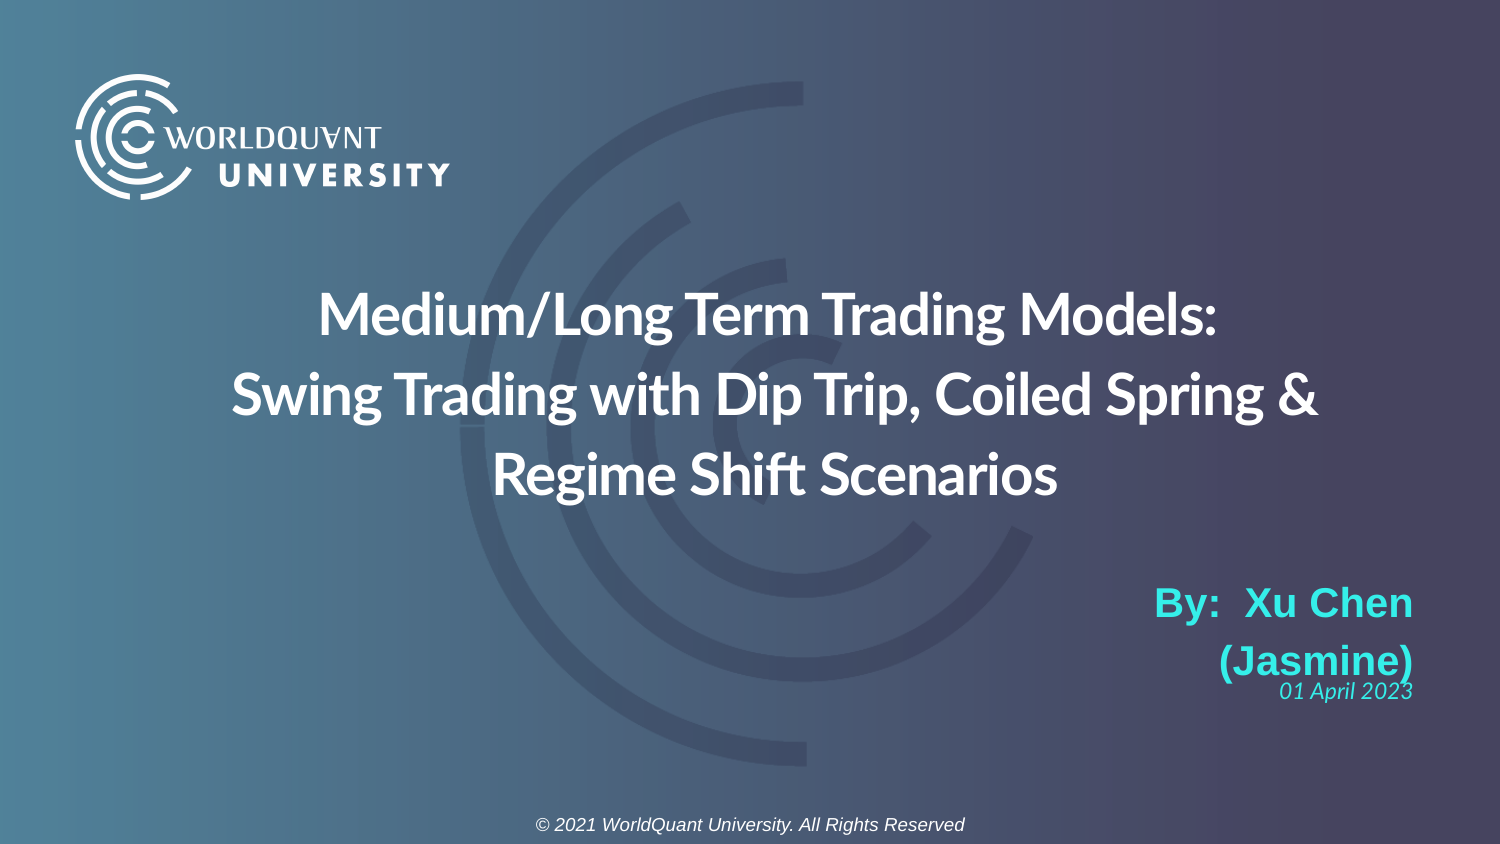

# Medium/Long Term Trading Models: Swing Trading with Dip Trip, Coiled Spring & Regime Shift Scenarios
By:  Xu Chen (Jasmine)
01 April 2023